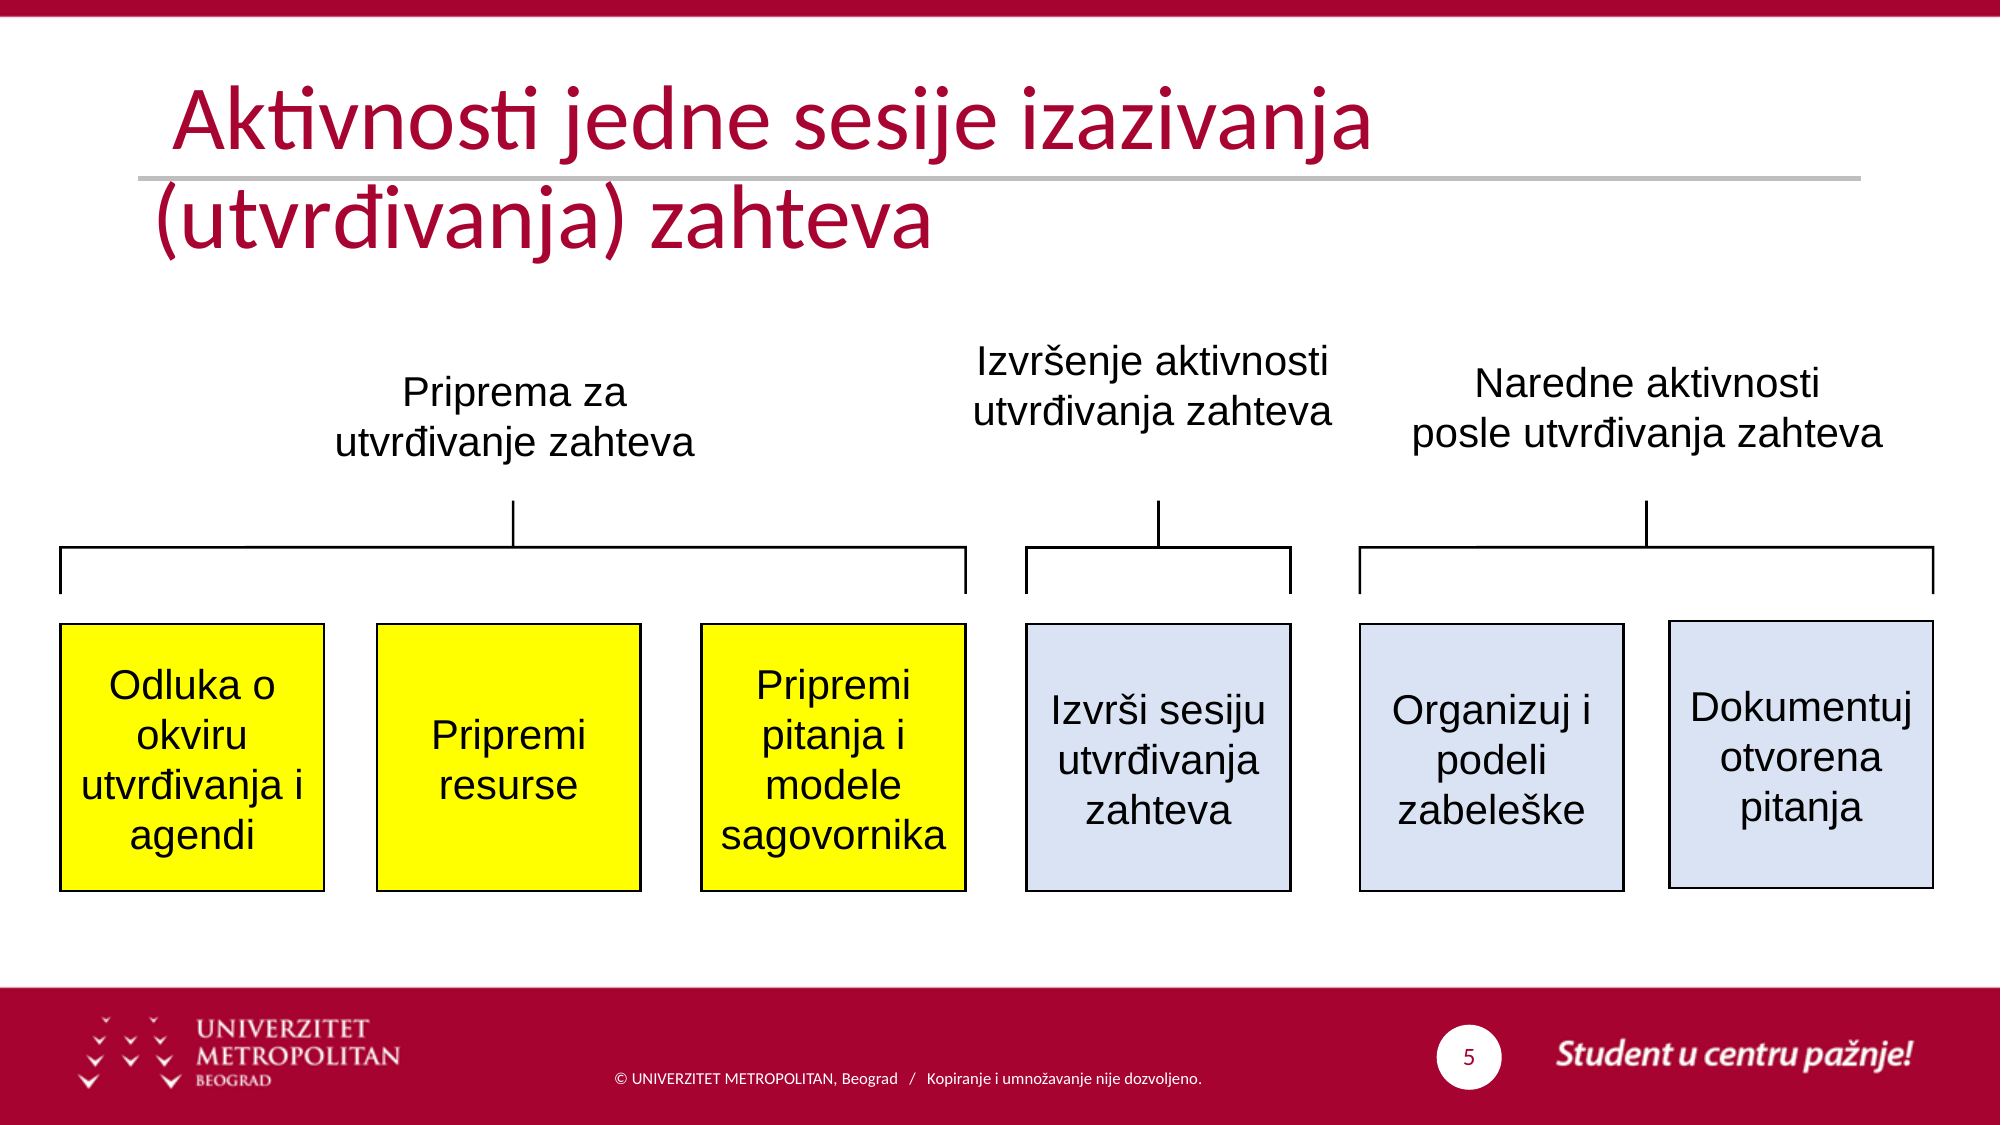

# Aktivnosti jedne sesije izazivanja (utvrđivanja) zahteva

Izvršenje aktivnosti
utvrđivanja zahteva
Naredne aktivnosti
posle utvrđivanja zahteva
Priprema za
utvrđivanje zahteva

Dokumentuj otvorena pitanja
Odluka o okviru utvrđivanja i agendi
Pripremi resurse
Pripremi pitanja i modele sagovornika
Izvrši sesiju utvrđivanja zahteva
Organizuj i podeli zabeleške